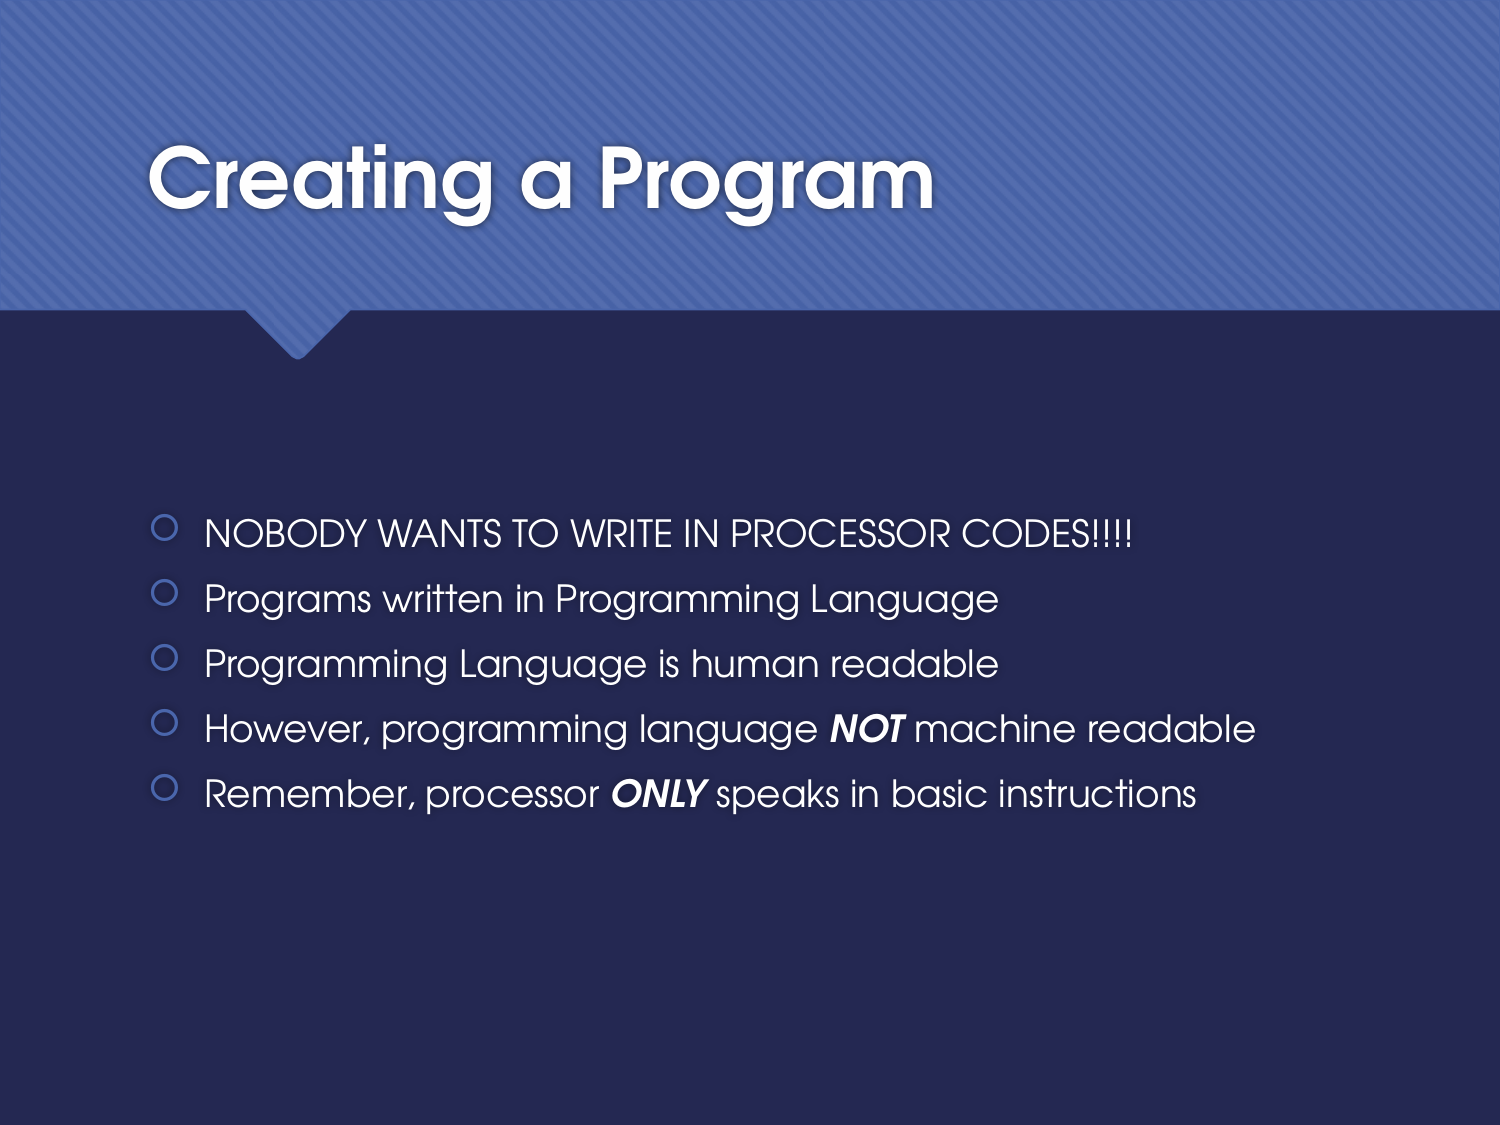

# Creating a Program
NOBODY WANTS TO WRITE IN PROCESSOR CODES!!!!
Programs written in Programming Language
Programming Language is human readable
However, programming language NOT machine readable
Remember, processor ONLY speaks in basic instructions